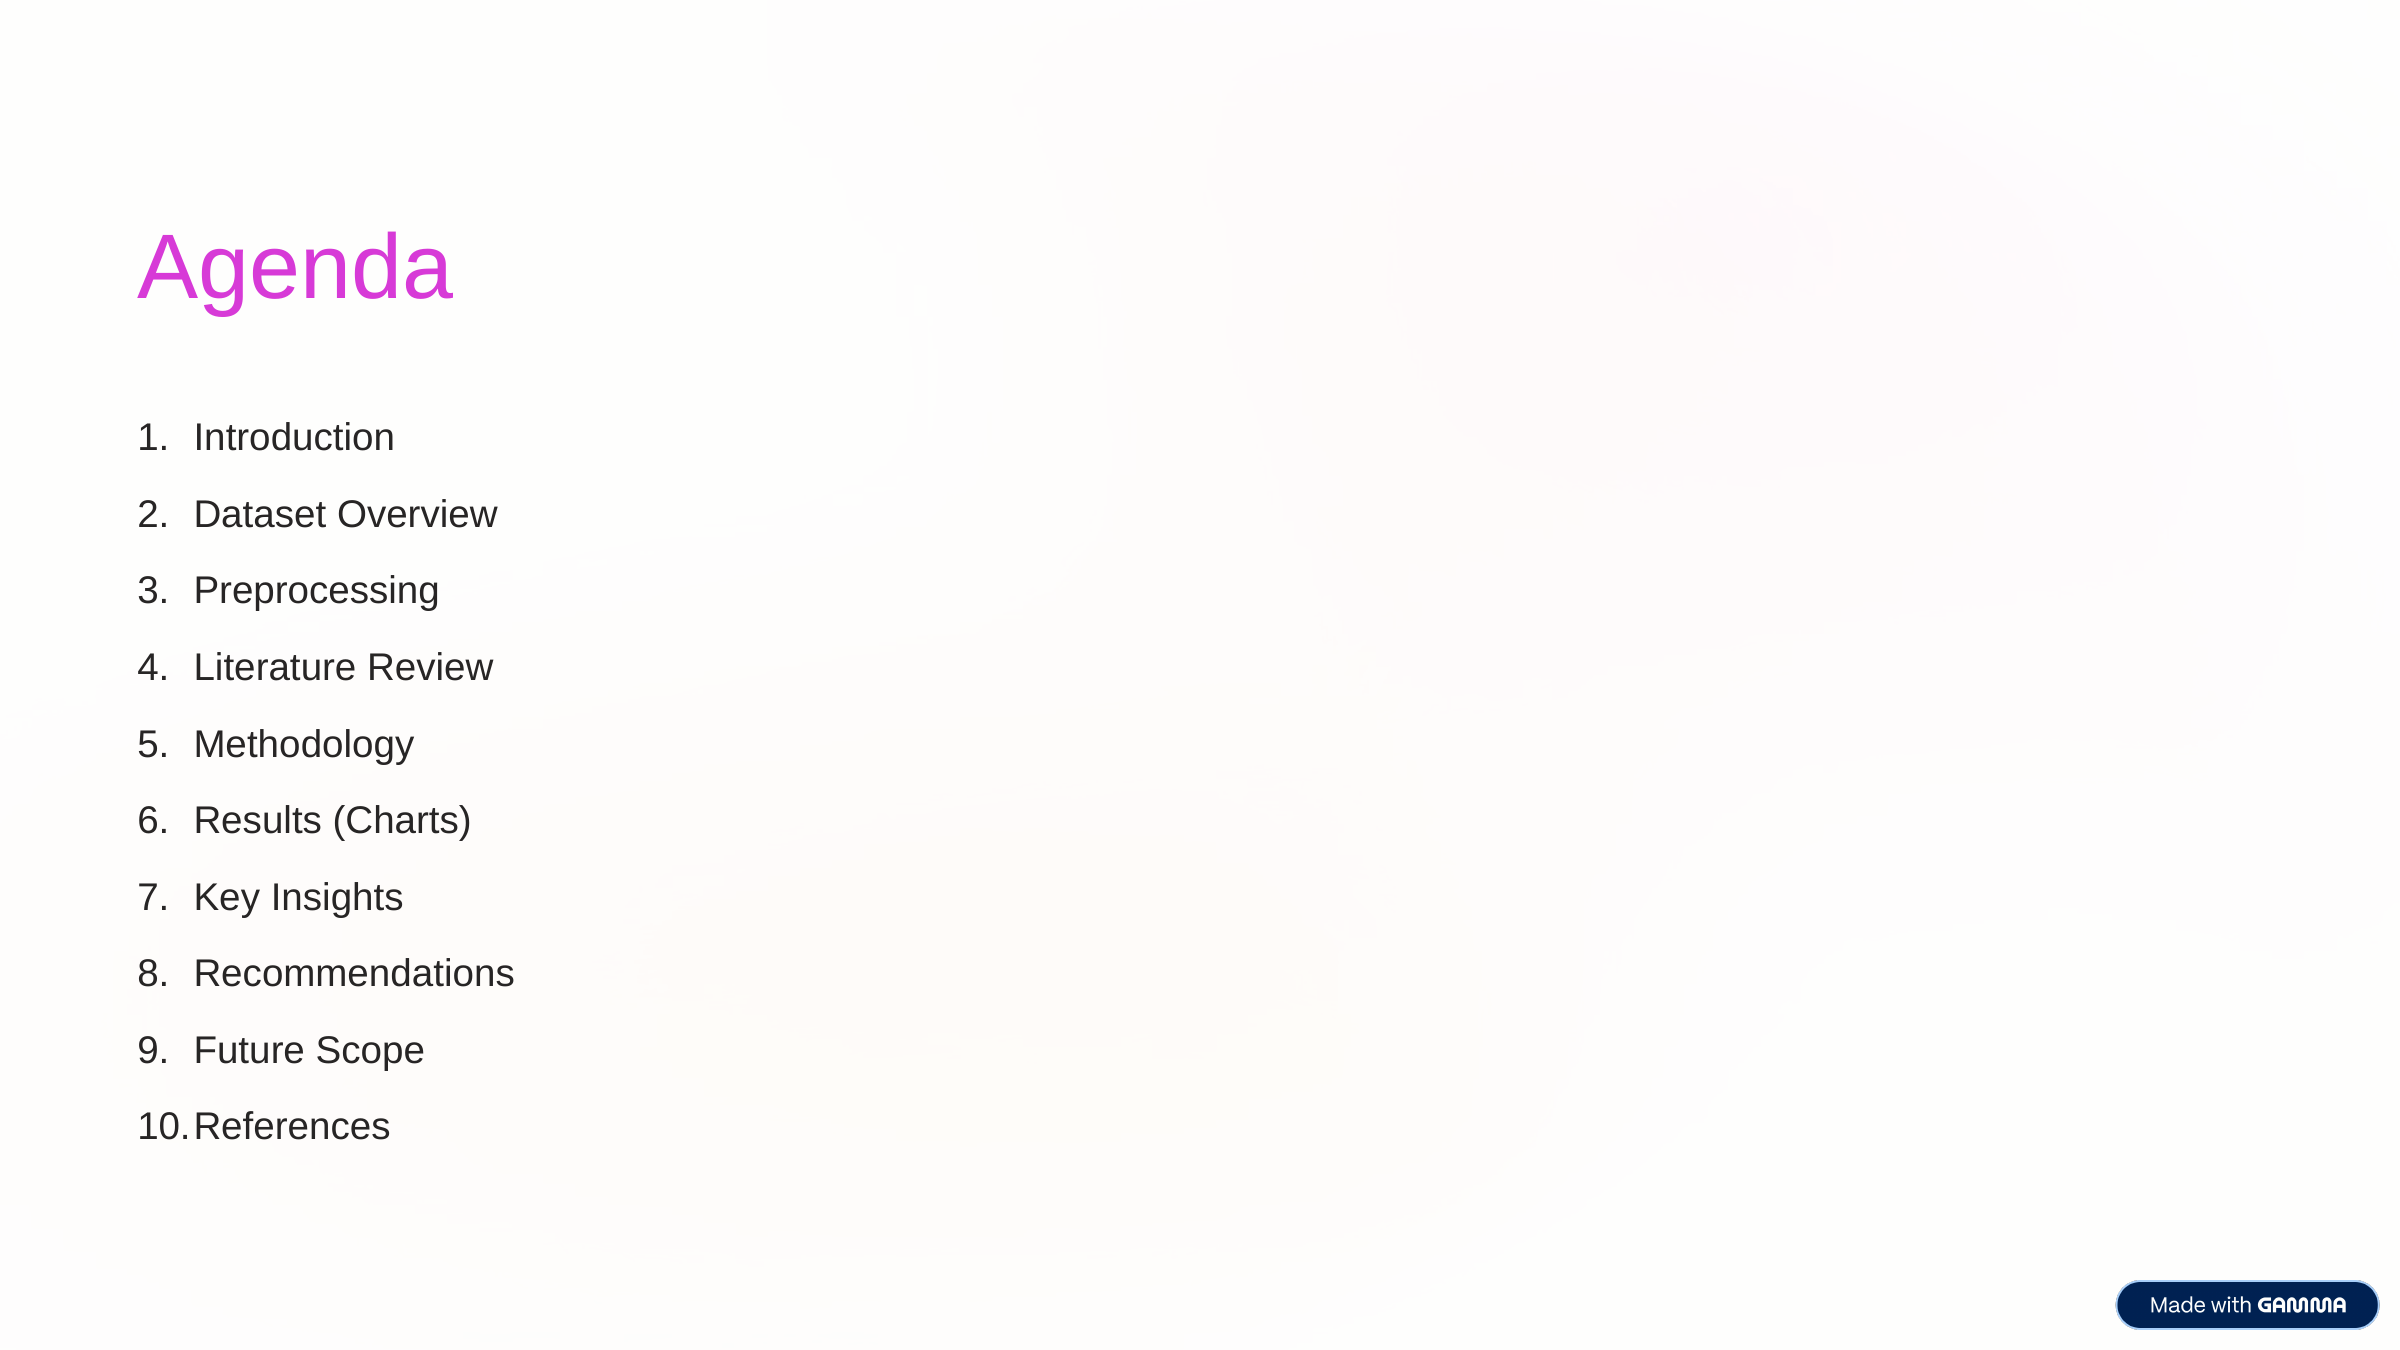

Agenda
Introduction
Dataset Overview
Preprocessing
Literature Review
Methodology
Results (Charts)
Key Insights
Recommendations
Future Scope
References